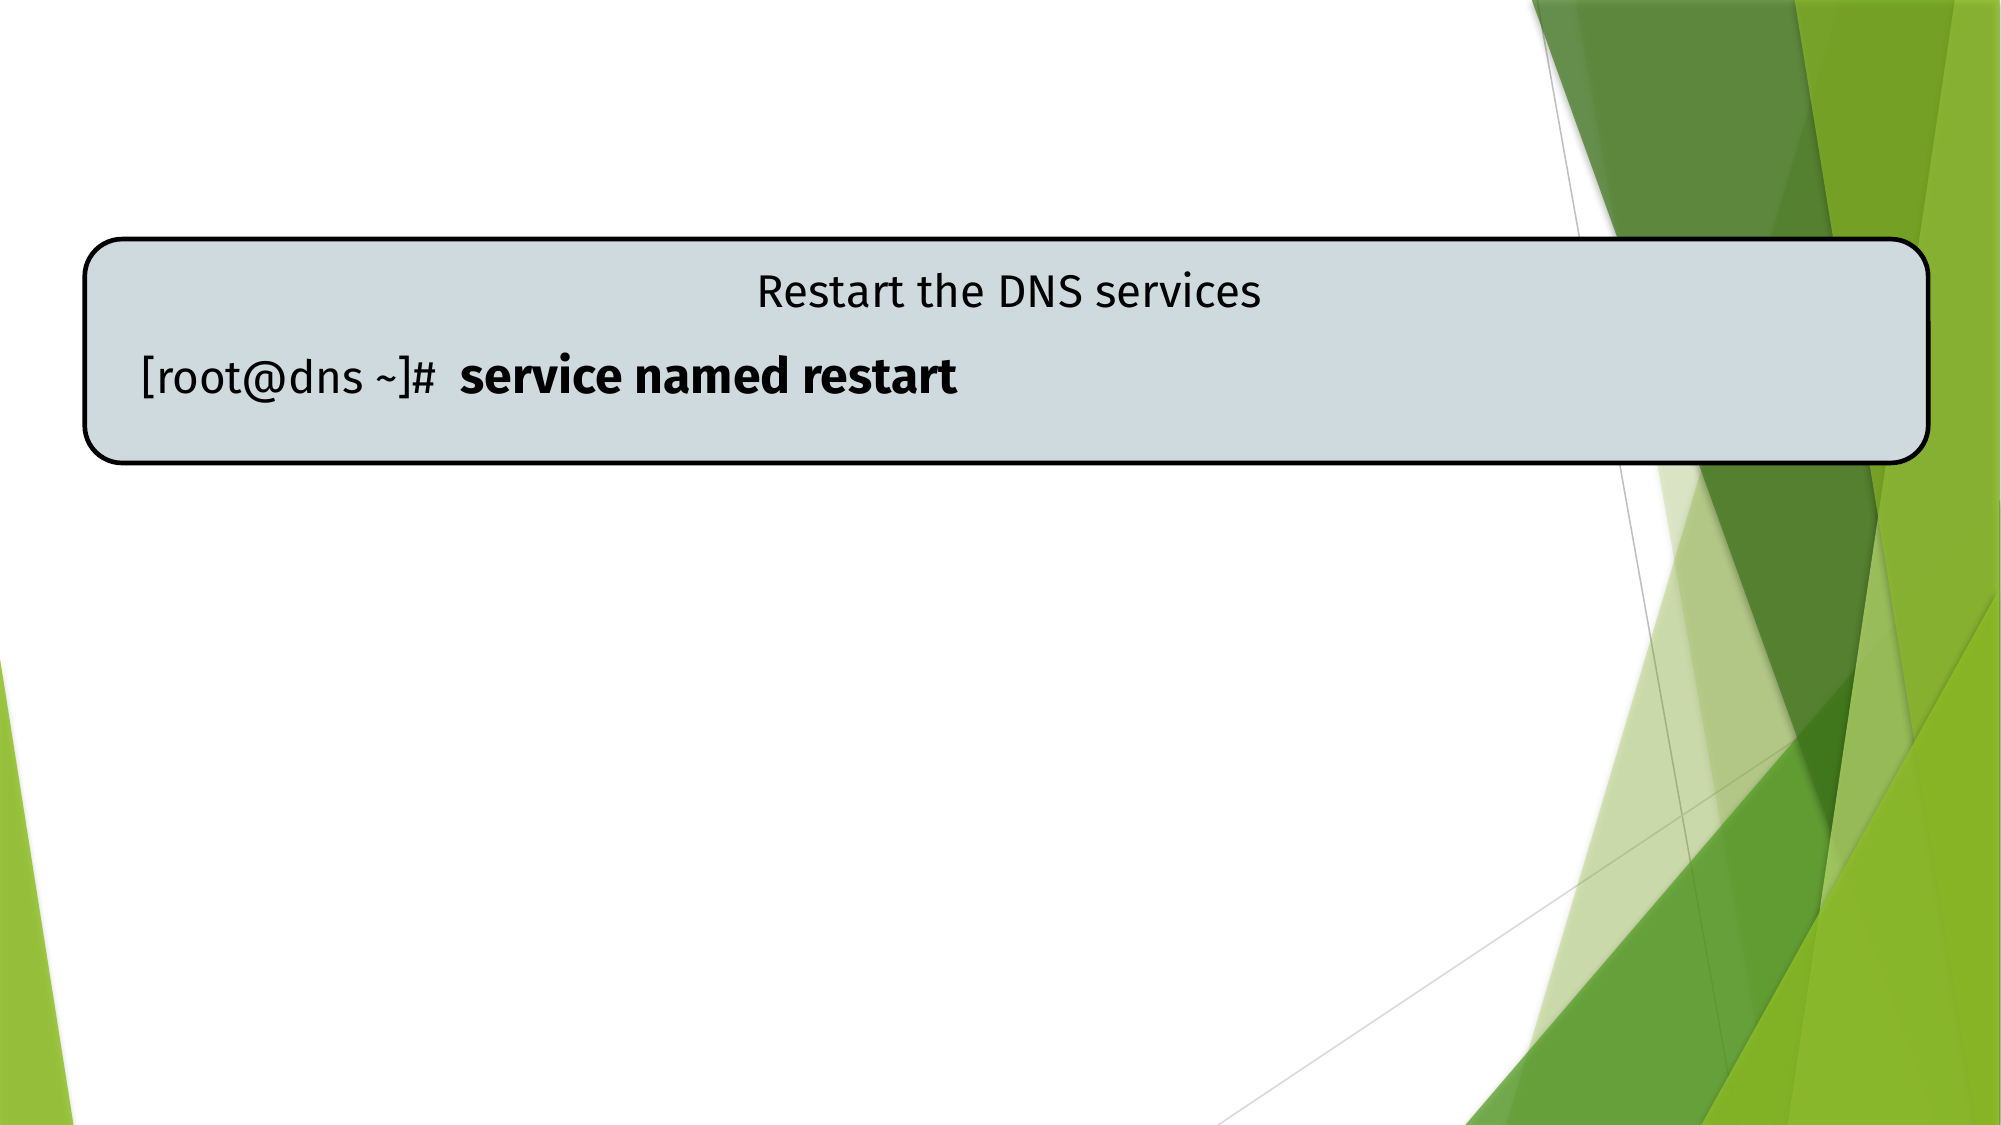

# Restart the Services

Restart the DNS services
[root@dns ~]#  service named restart